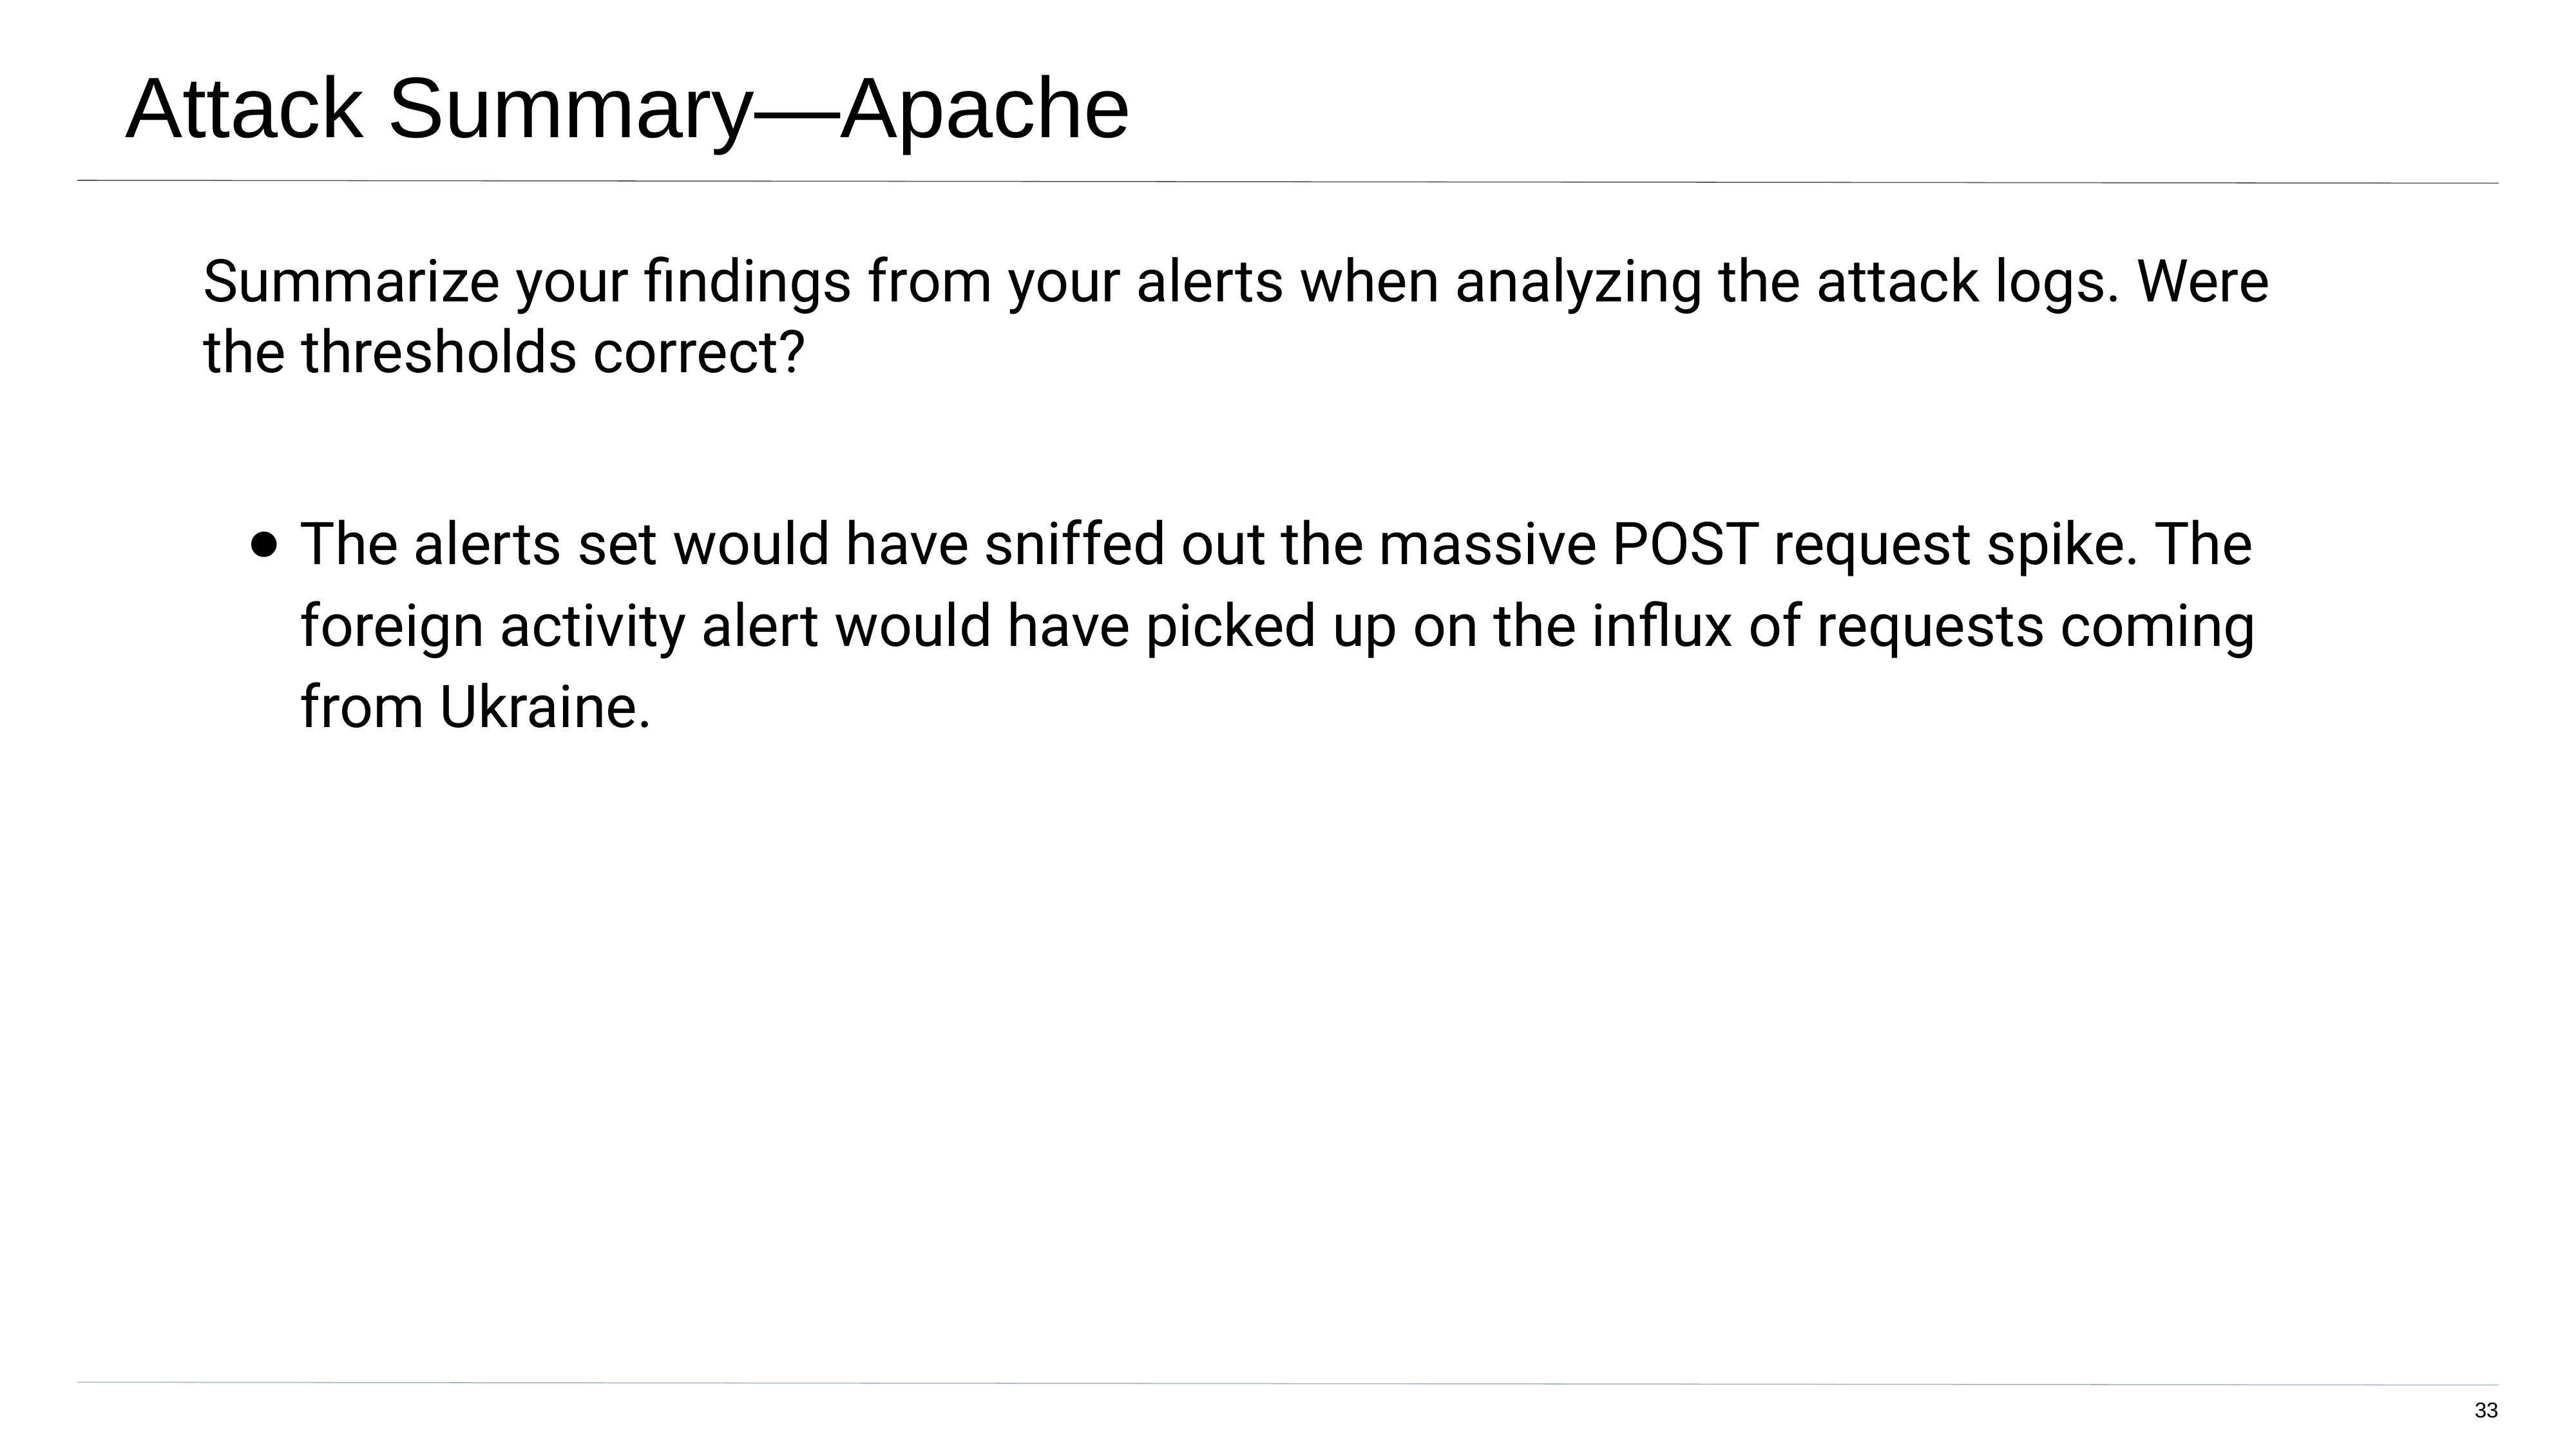

# Attack Summary—Apache
Summarize your findings from your alerts when analyzing the attack logs. Were the thresholds correct?

The alerts set would have sniffed out the massive POST request spike. The foreign activity alert would have picked up on the influx of requests coming from Ukraine.

33